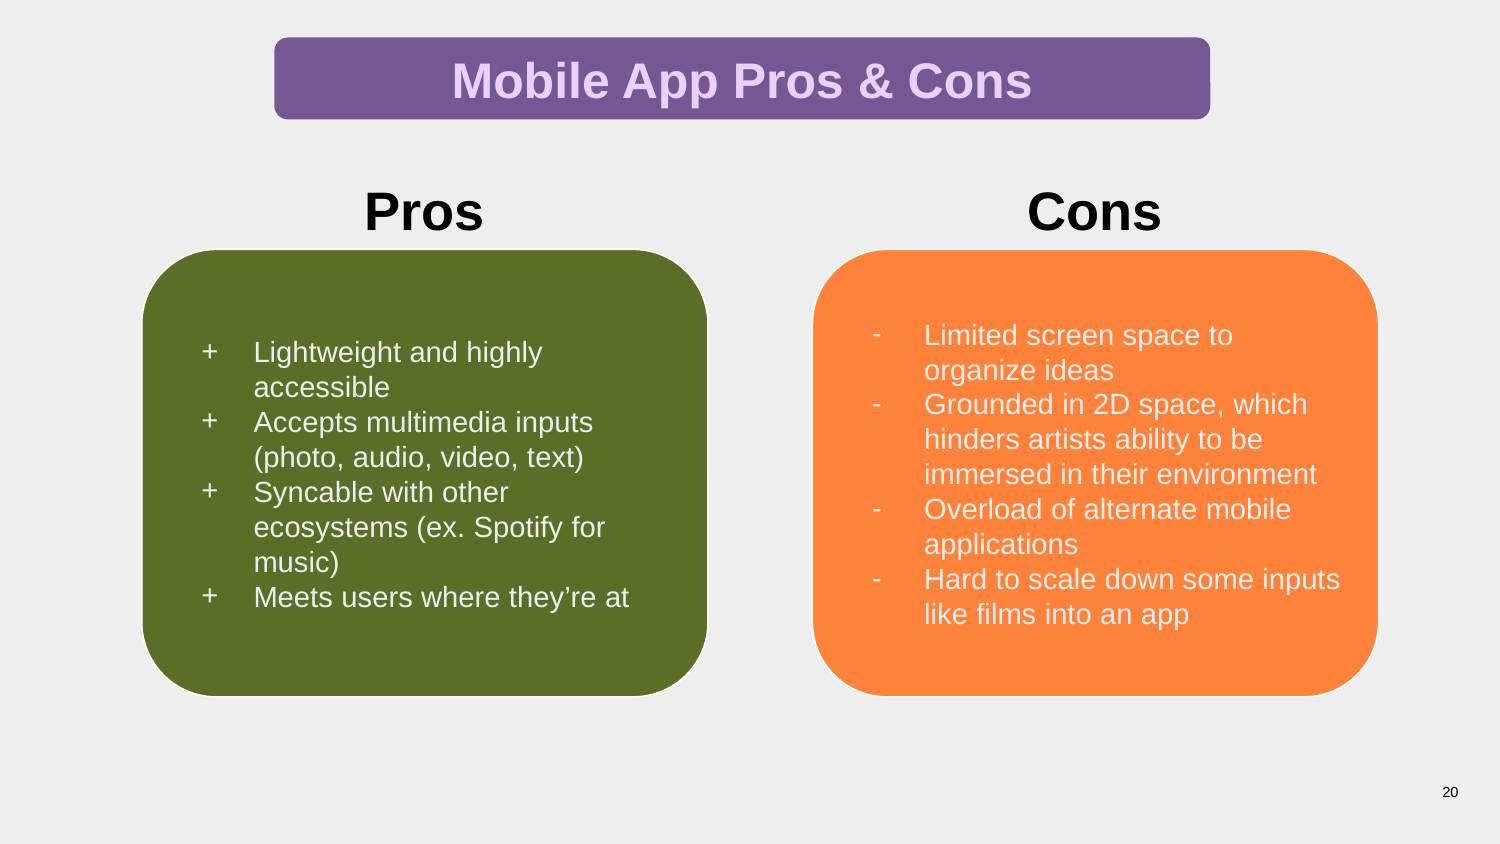

Mobile App Pros & Cons
Pros
Cons
Lightweight and highly accessible
Accepts multimedia inputs (photo, audio, video, text)
Syncable with other ecosystems (ex. Spotify for music)
Meets users where they’re at
Limited screen space to organize ideas
Grounded in 2D space, which hinders artists ability to be immersed in their environment
Overload of alternate mobile applications
Hard to scale down some inputs like films into an app